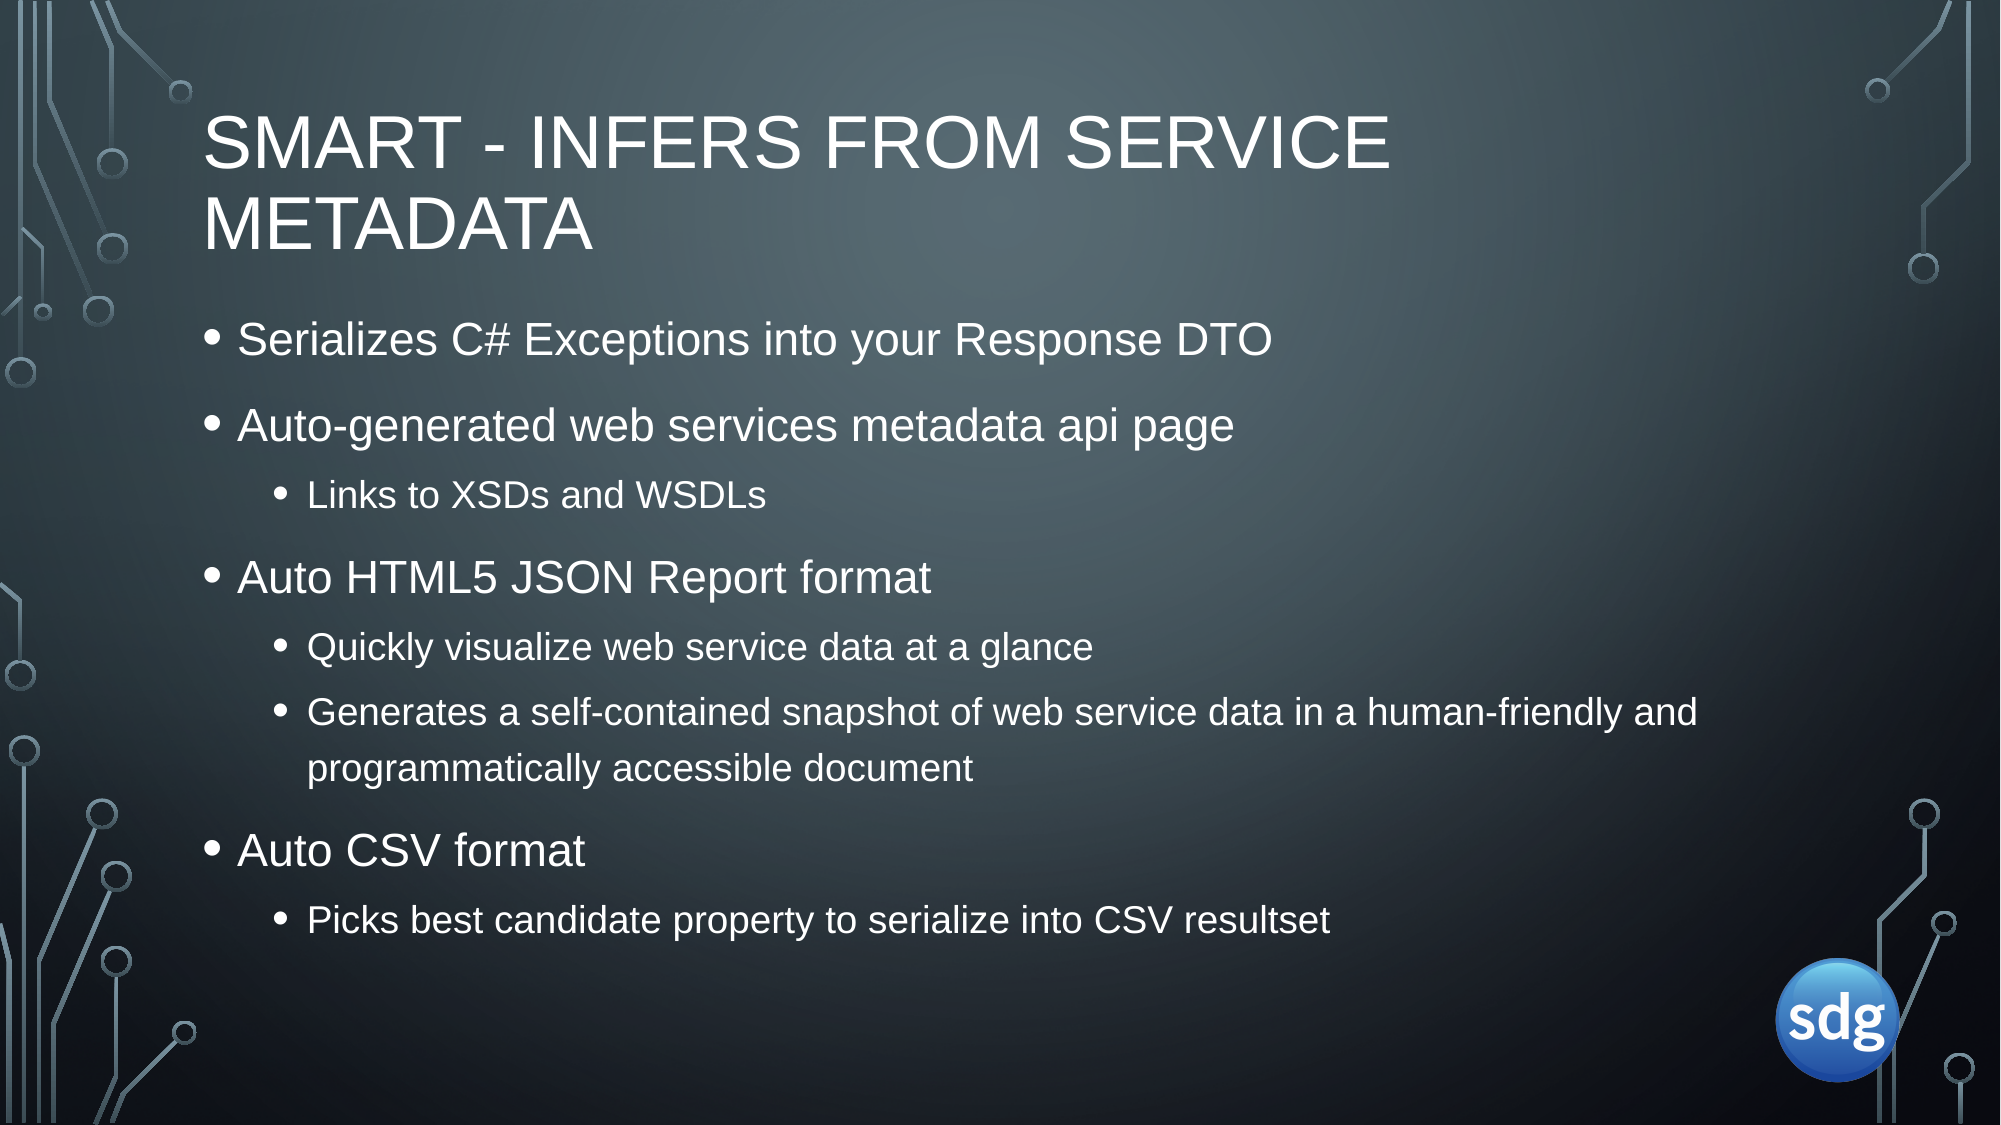

# Smart - Infers from service metadata
Serializes C# Exceptions into your Response DTO
Auto-generated web services metadata api page
Links to XSDs and WSDLs
Auto HTML5 JSON Report format
Quickly visualize web service data at a glance
Generates a self-contained snapshot of web service data in a human-friendly and programmatically accessible document
Auto CSV format
Picks best candidate property to serialize into CSV resultset